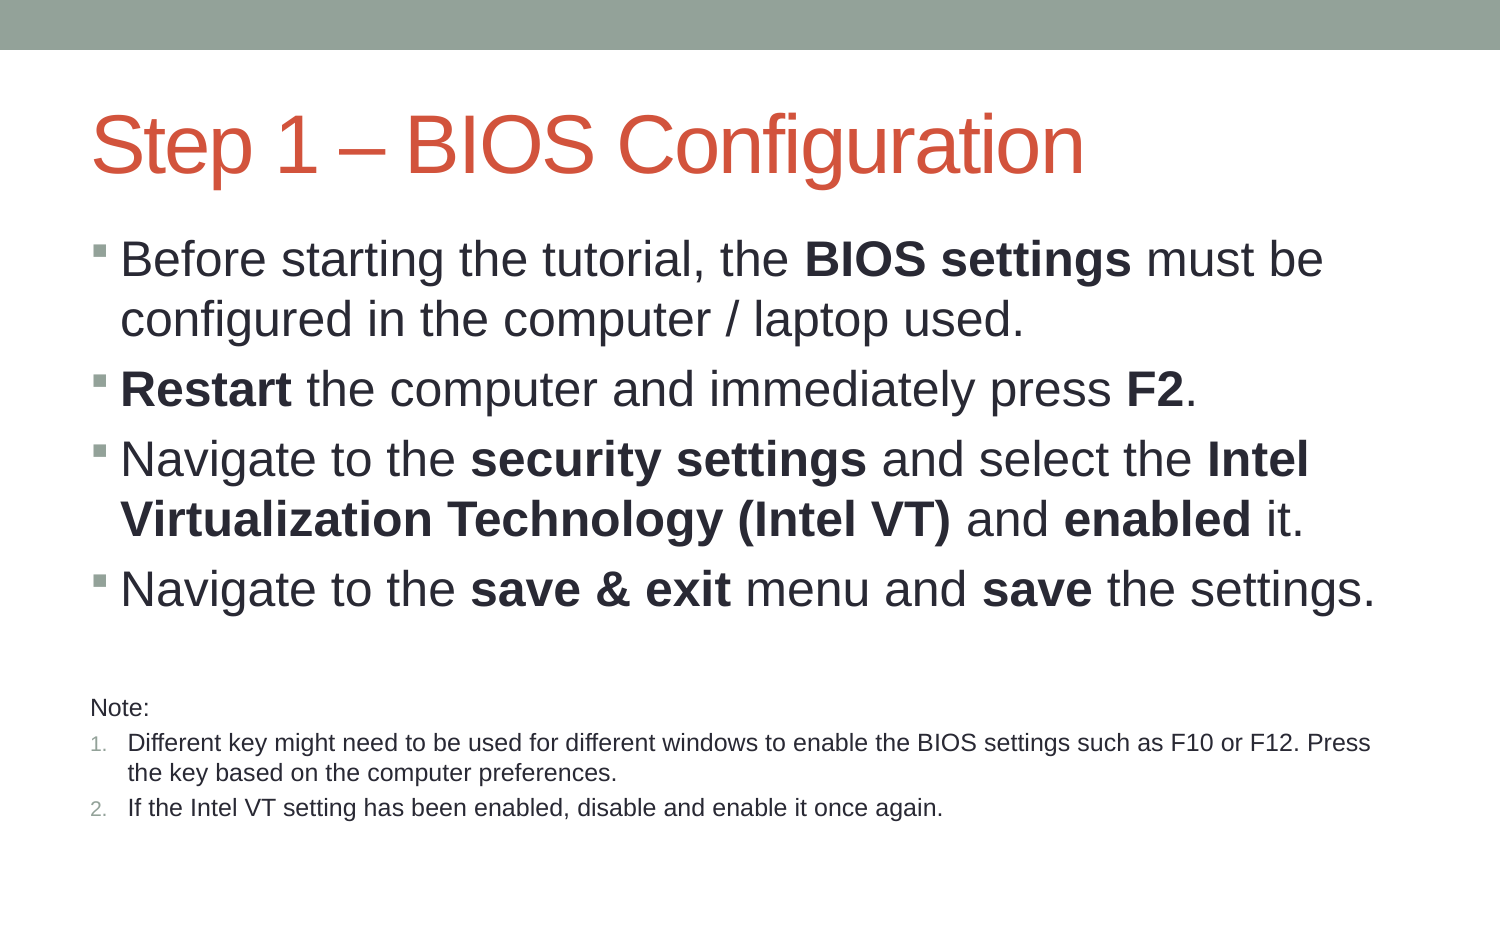

# Step 1 – BIOS Configuration
Before starting the tutorial, the BIOS settings must be configured in the computer / laptop used.
Restart the computer and immediately press F2.
Navigate to the security settings and select the Intel Virtualization Technology (Intel VT) and enabled it.
Navigate to the save & exit menu and save the settings.

Note:
Different key might need to be used for different windows to enable the BIOS settings such as F10 or F12. Press the key based on the computer preferences.
If the Intel VT setting has been enabled, disable and enable it once again.